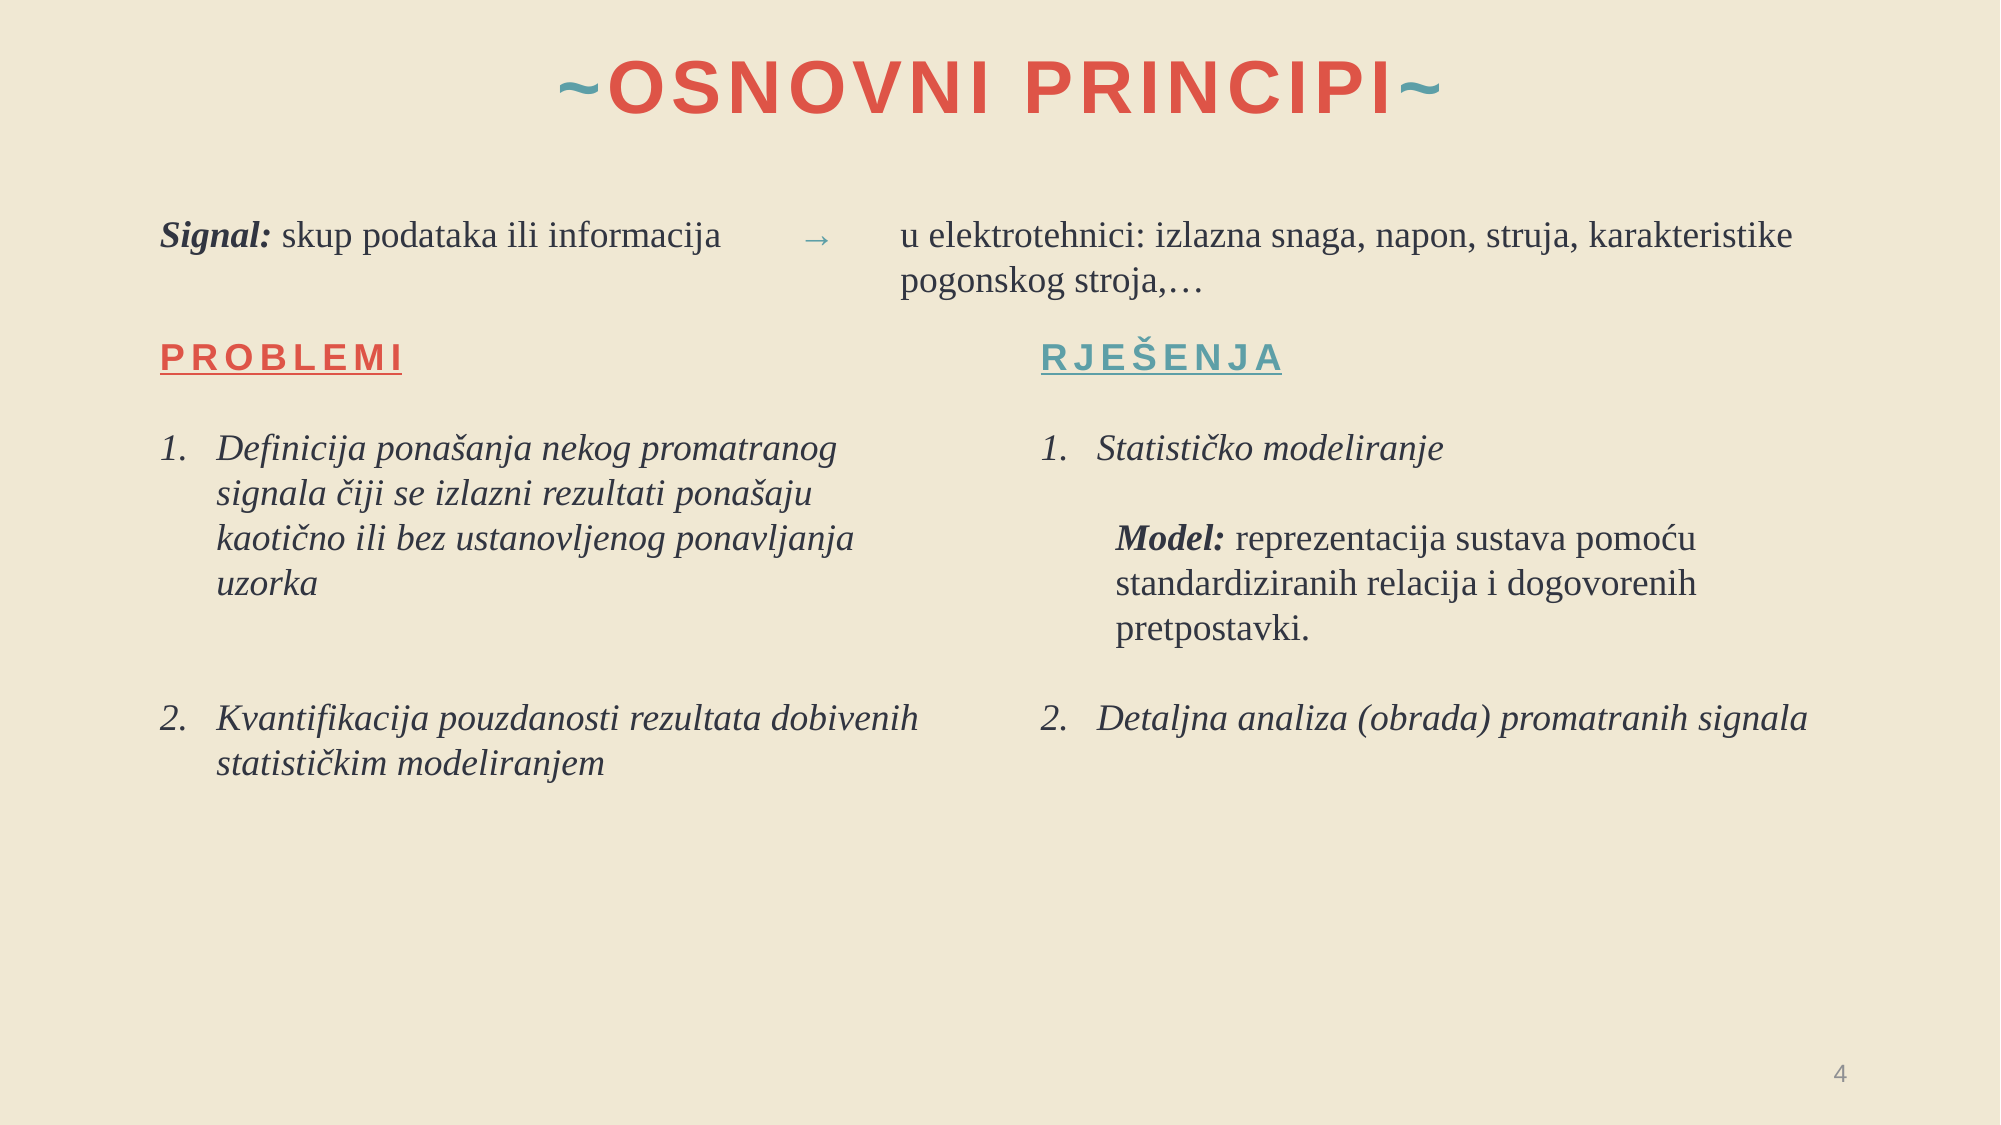

~osnovni principi~
Signal: skup podataka ili informacija        →
u elektrotehnici: izlazna snaga, napon, struja, karakteristike pogonskog stroja,…
PROBLEMI

Definicija ponašanja nekog promatranog signala čiji se izlazni rezultati ponašaju kaotično ili bez ustanovljenog ponavljanja uzorka

Kvantifikacija pouzdanosti rezultata dobivenih statističkim modeliranjem

RJEŠENJA

Statističko modeliranje

Model: reprezentacija sustava pomoću standardiziranih relacija i dogovorenih pretpostavki.

Detaljna analiza (obrada) promatranih signala
4